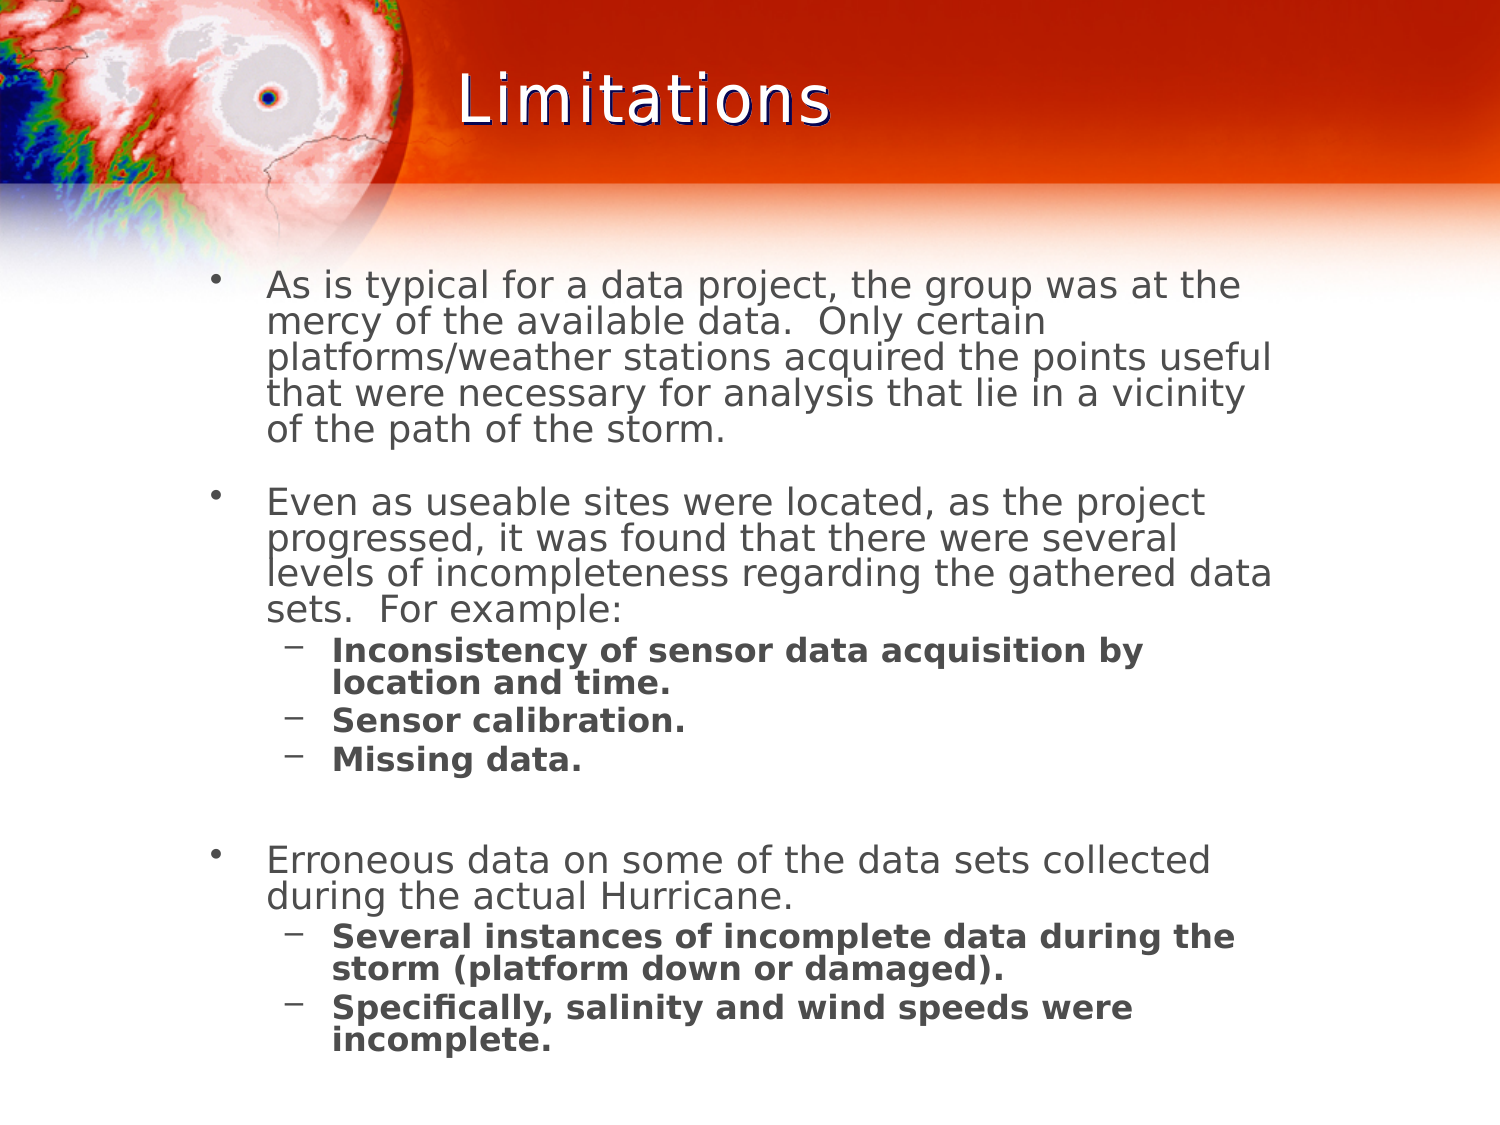

# Limitations
As is typical for a data project, the group was at the mercy of the available data.  Only certain platforms/weather stations acquired the points useful that were necessary for analysis that lie in a vicinity of the path of the storm.

Even as useable sites were located, as the project progressed, it was found that there were several levels of incompleteness regarding the gathered data sets.  For example:
Inconsistency of sensor data acquisition by location and time.
Sensor calibration.
Missing data.

Erroneous data on some of the data sets collected during the actual Hurricane.
Several instances of incomplete data during the storm (platform down or damaged).
Specifically, salinity and wind speeds were incomplete.